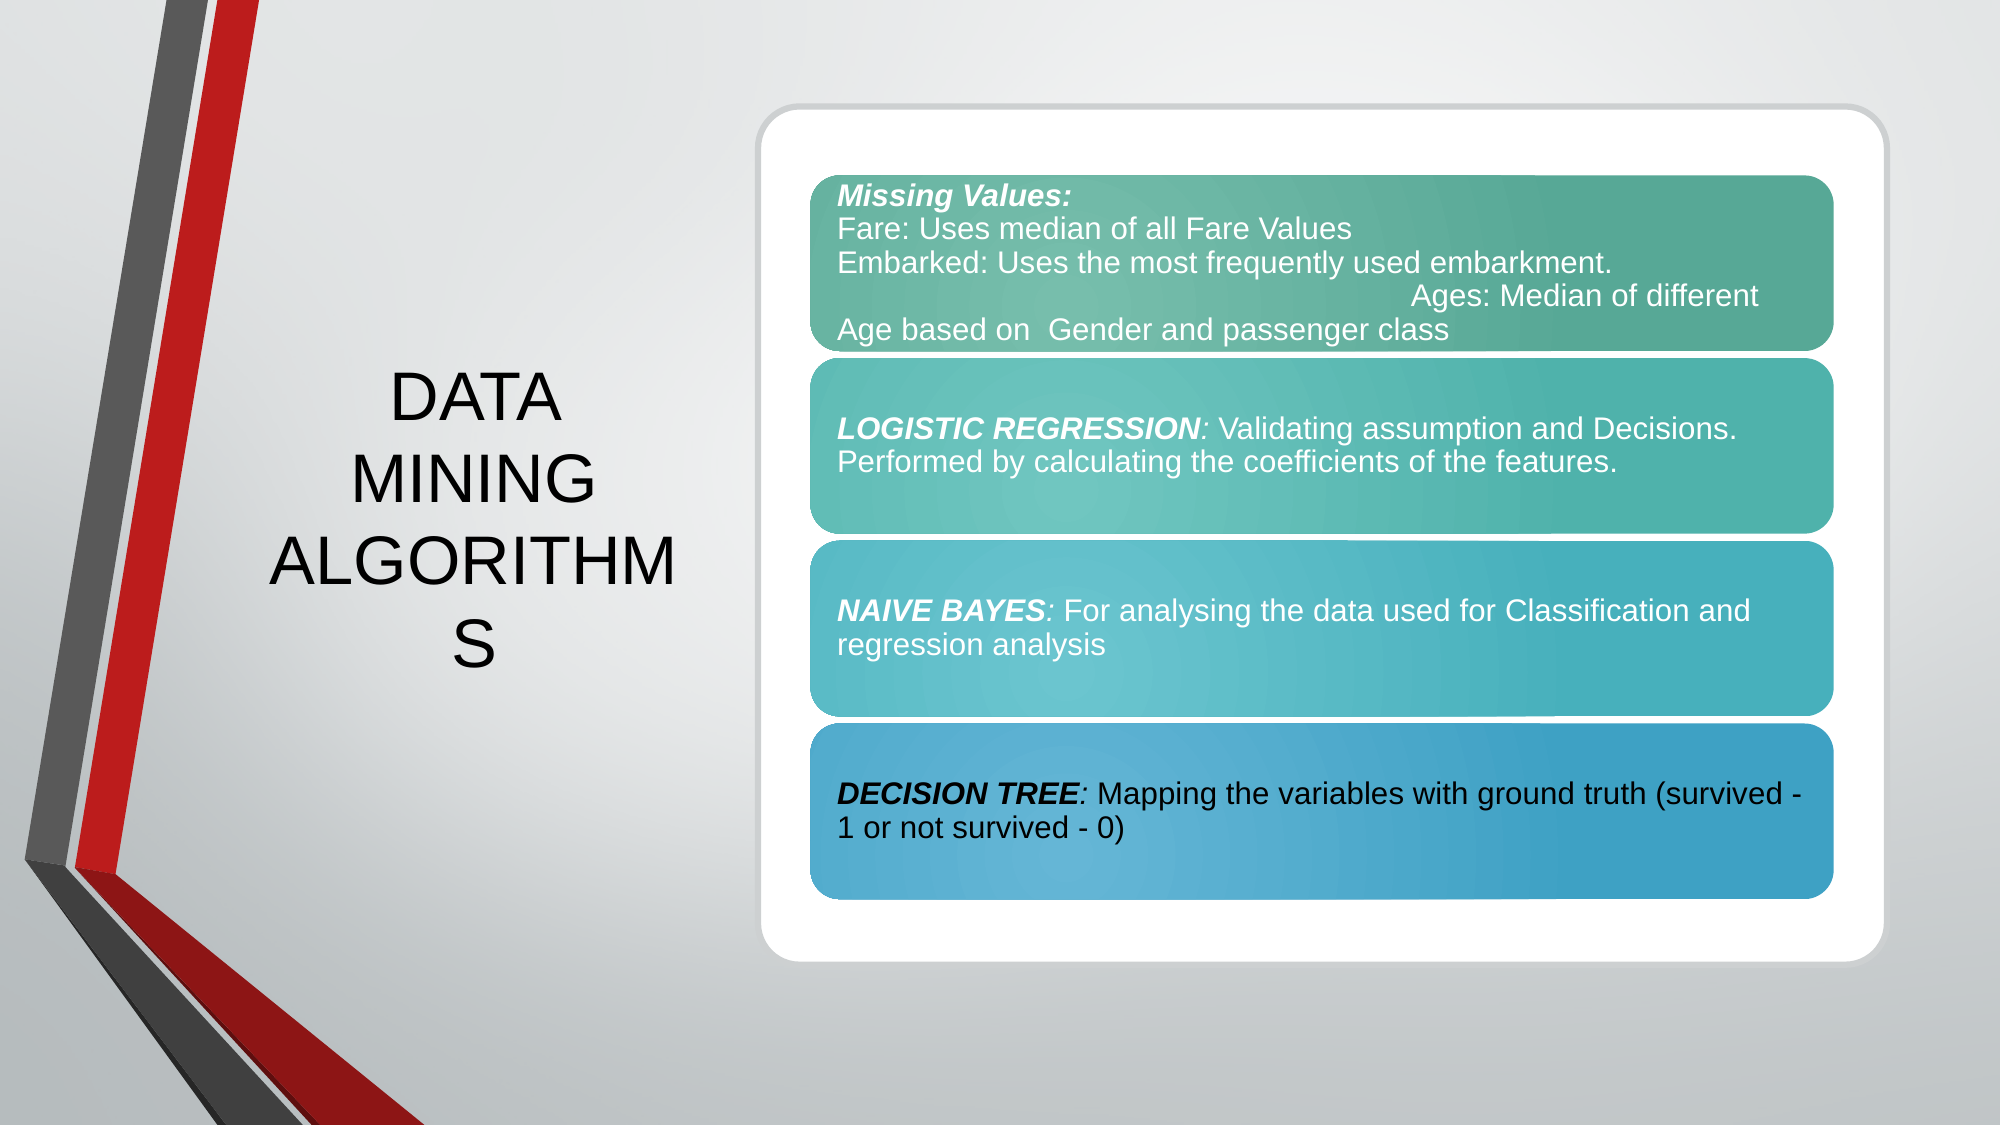

Missing Values:
Fare: Uses median of all Fare Values
Embarked: Uses the most frequently used embarkment.                                                                                          Ages: Median of different Age based on  Gender and passenger class
LOGISTIC REGRESSION: Validating assumption and Decisions. Performed by calculating the coefficients of the features.
NAIVE BAYES: For analysing the data used for Classification and regression analysis
DECISION TREE: Mapping the variables with ground truth (survived - 1 or not survived - 0)
# DATA MINING ALGORITHMS